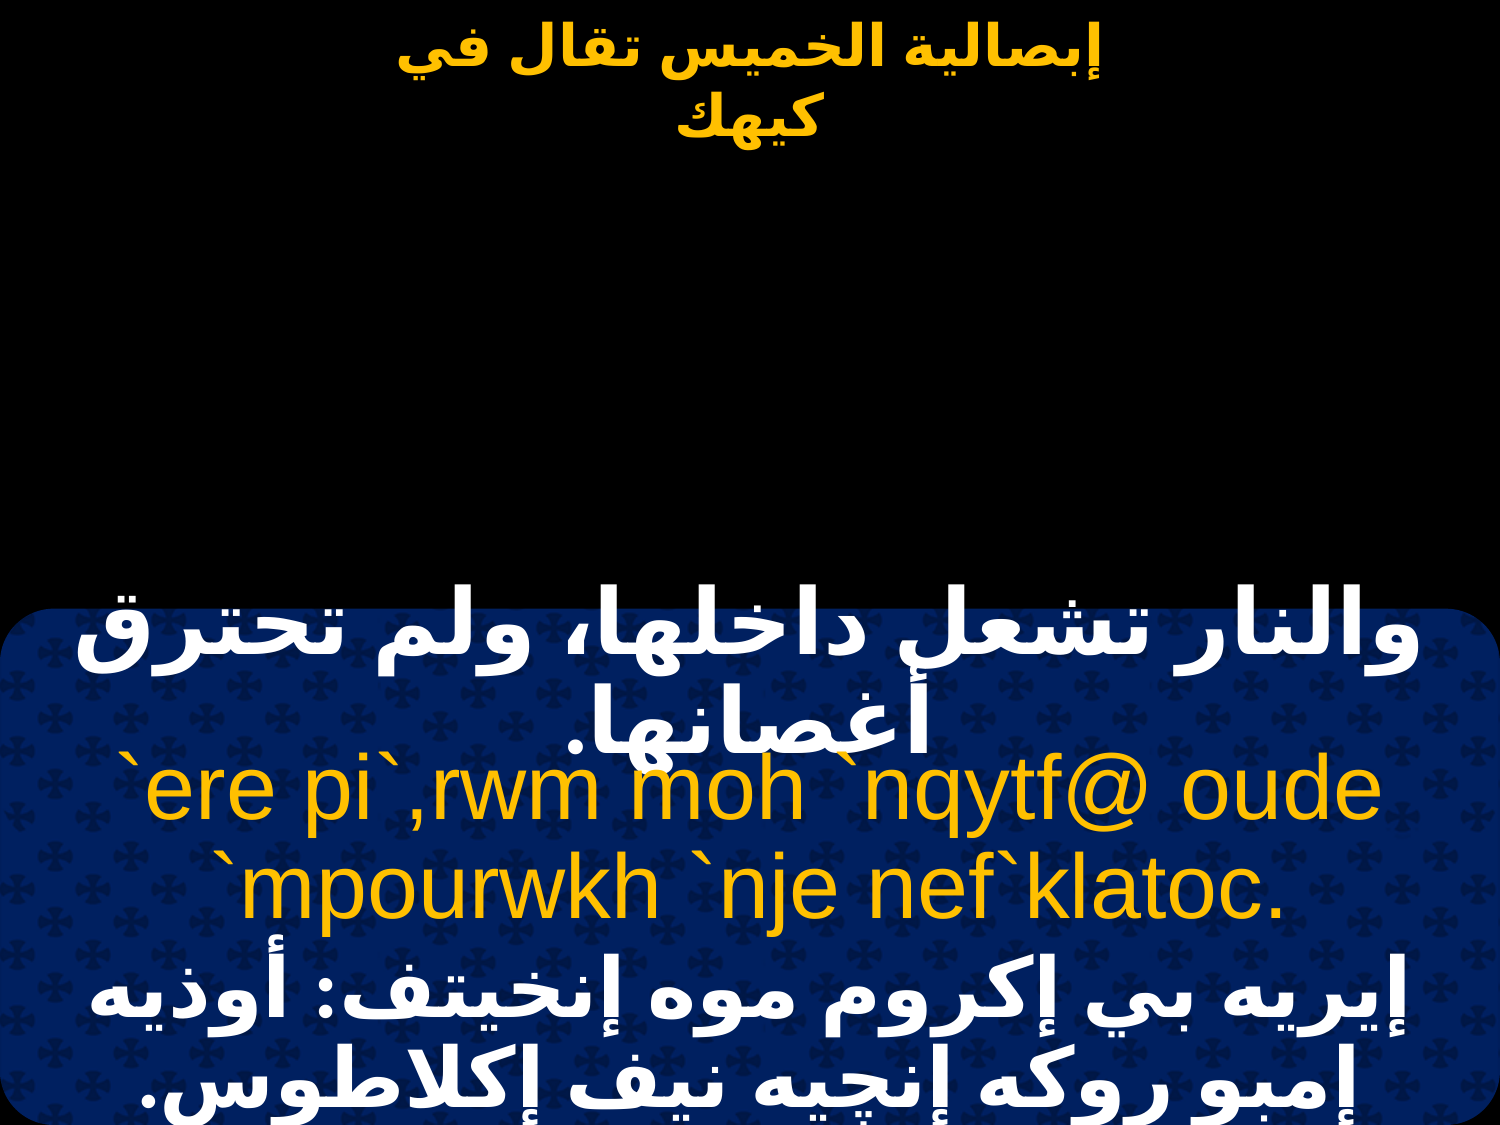

#
والنار تشعل داخلها، ولم تحترق أغصانها.
`ere pi`,rwm moh `nqytf@ oude `mpourwkh `nje nef`klatoc.
إيريه بي إكروم موه إنخيتف: أوذيه إمبو روكه إنچيه نيف إكلاطوس.